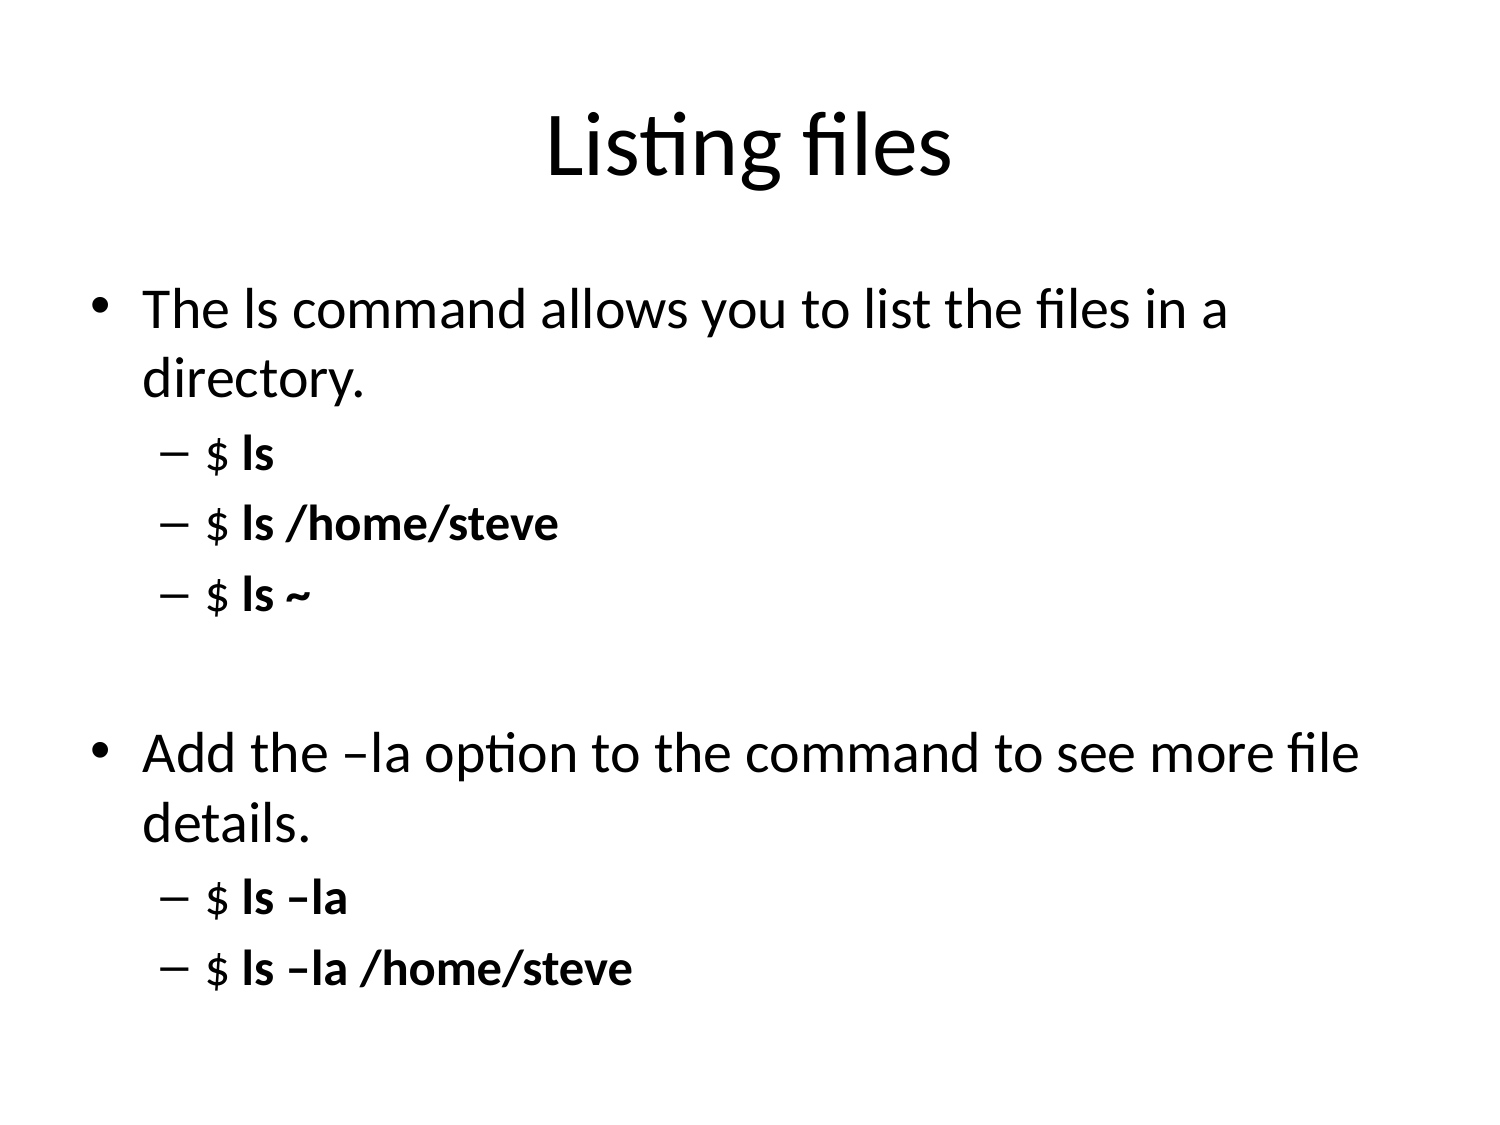

# Listing files
The ls command allows you to list the files in a directory.
$ ls
$ ls /home/steve
$ ls ~

Add the –la option to the command to see more file details.
$ ls –la
$ ls –la /home/steve